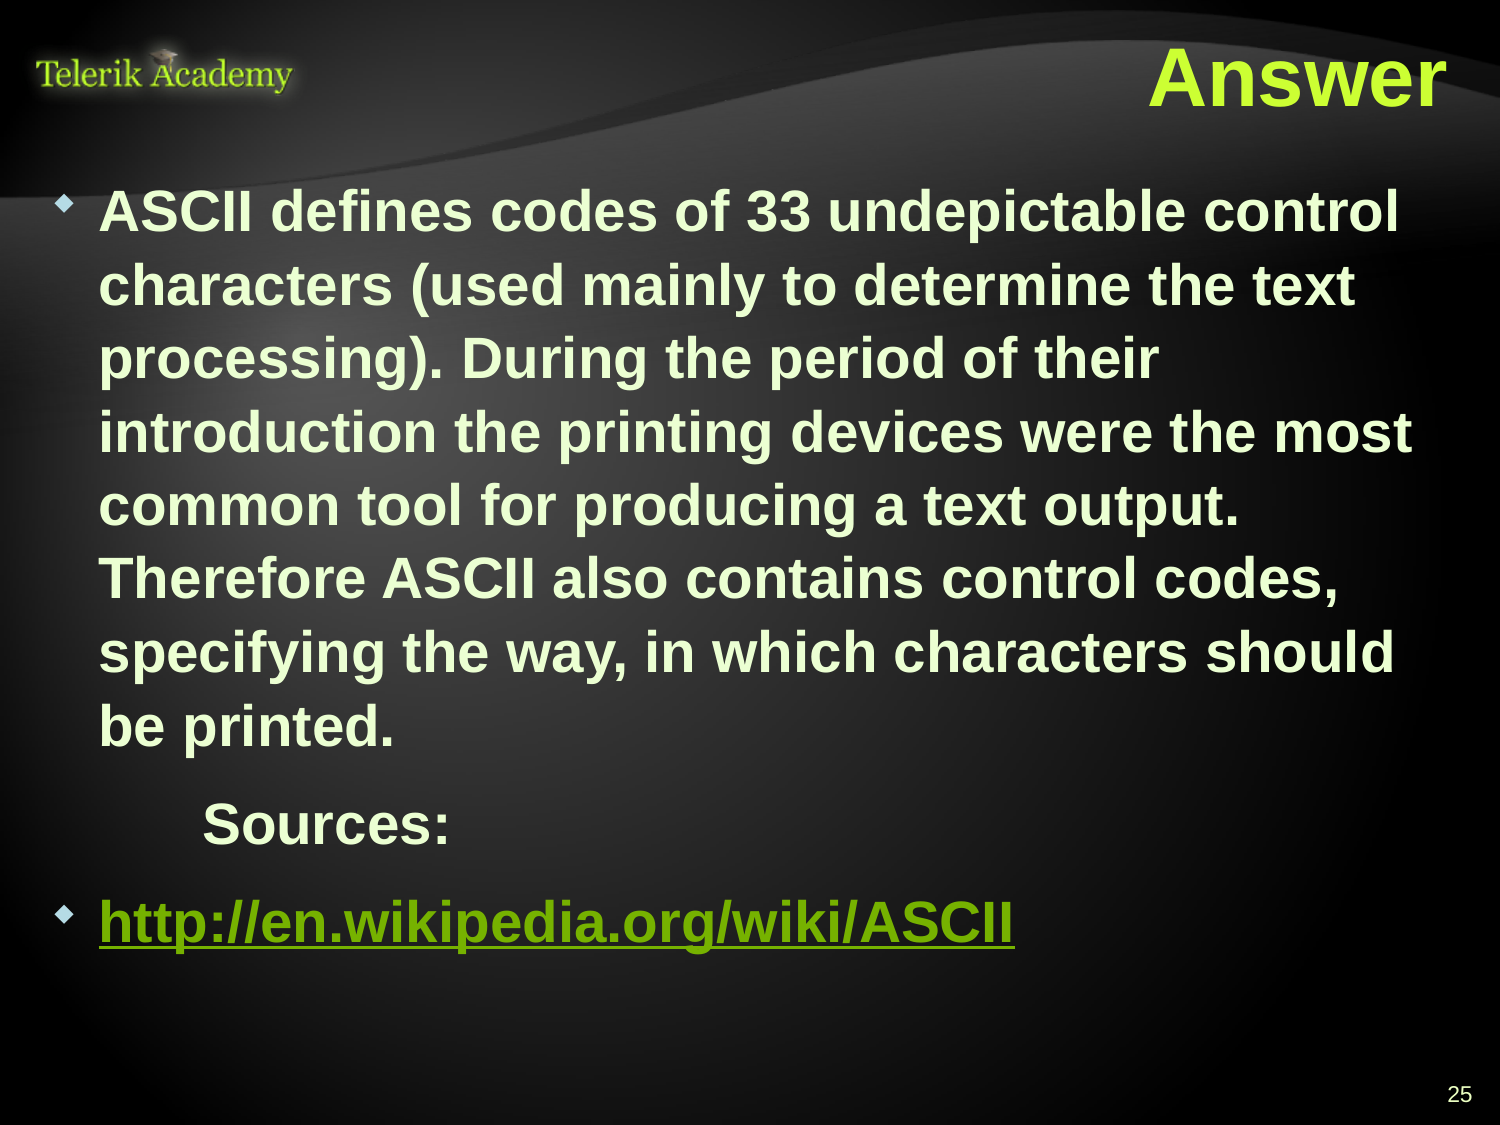

# Answer
ASCII defines codes of 33 undepictable control characters (used mainly to determine the text processing). During the period of their introduction the printing devices were the most common tool for producing a text output. Therefore ASCII also contains control codes, specifying the way, in which characters should be printed.
	Sources:
http://en.wikipedia.org/wiki/ASCII
25